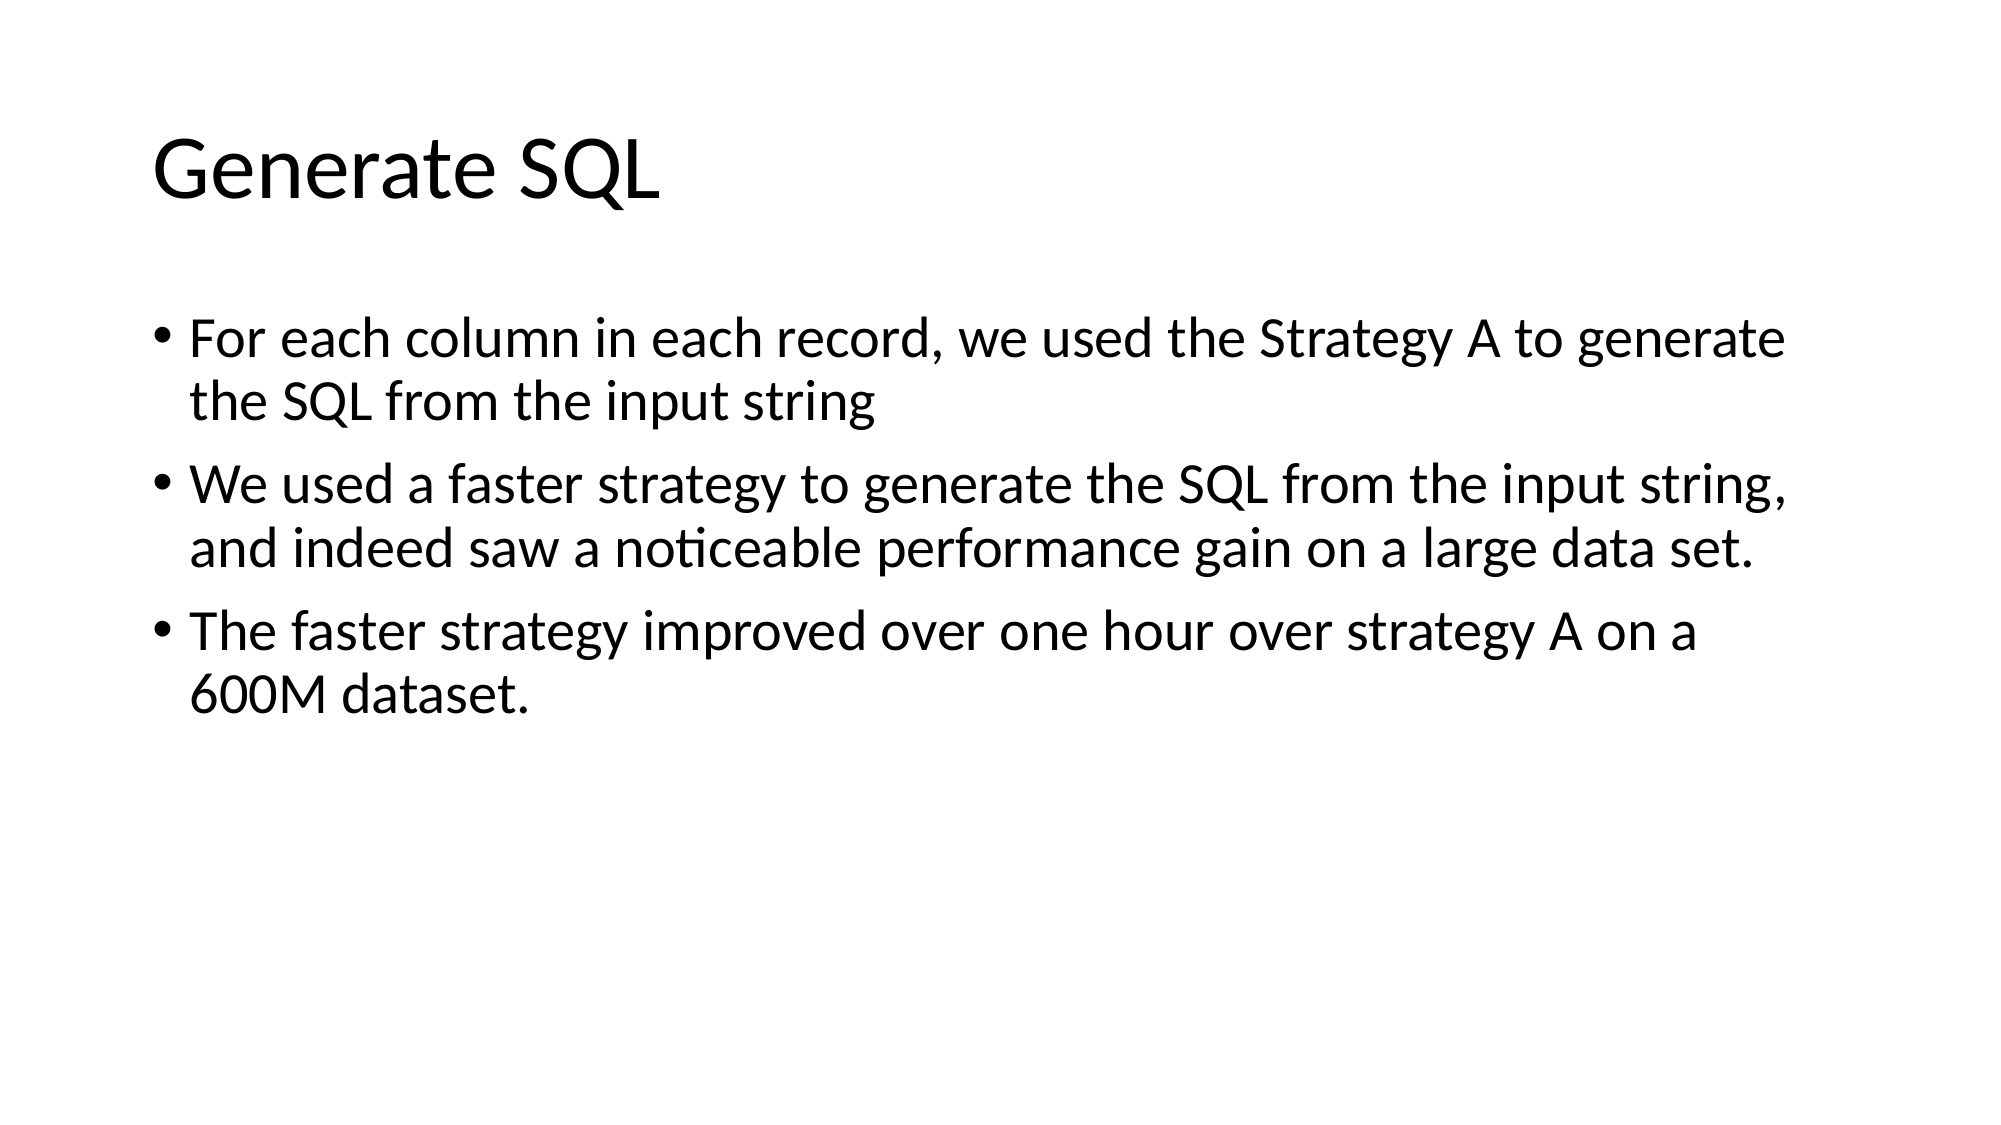

# Generate SQL
For each column in each record, we used the Strategy A to generate the SQL from the input string
We used a faster strategy to generate the SQL from the input string, and indeed saw a noticeable performance gain on a large data set.
The faster strategy improved over one hour over strategy A on a 600M dataset.